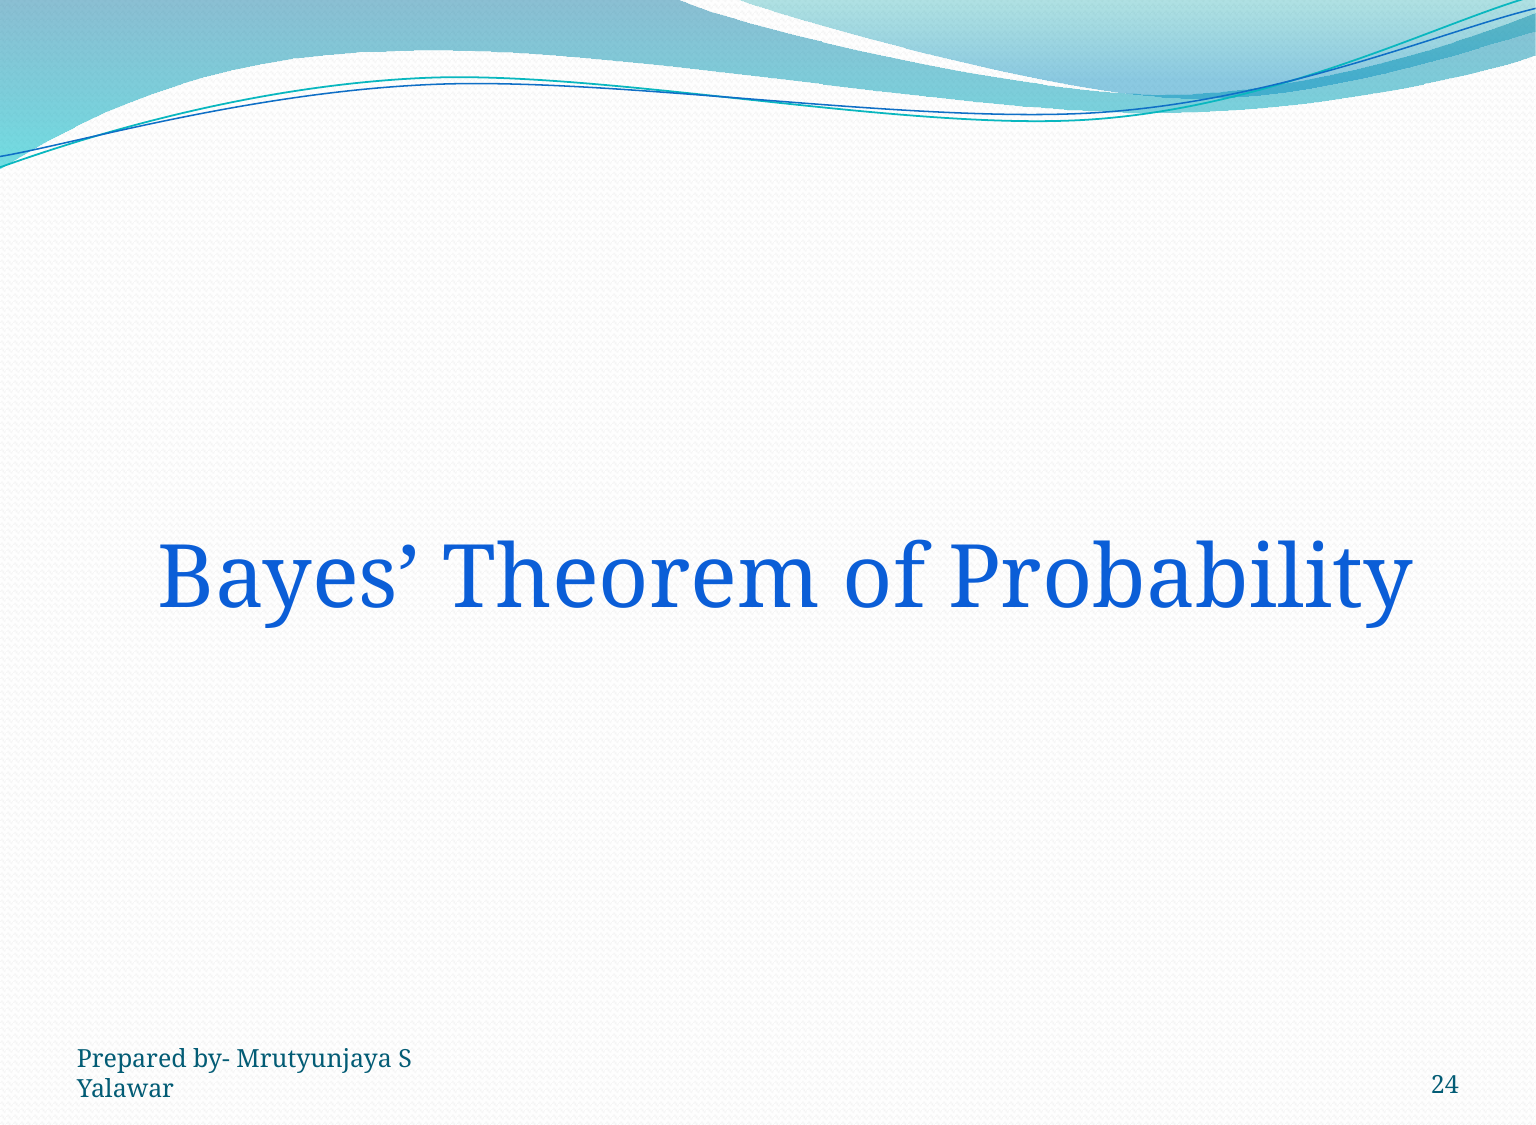

Bayes’ Theorem of Probability
Prepared by- Mrutyunjaya S Yalawar
24